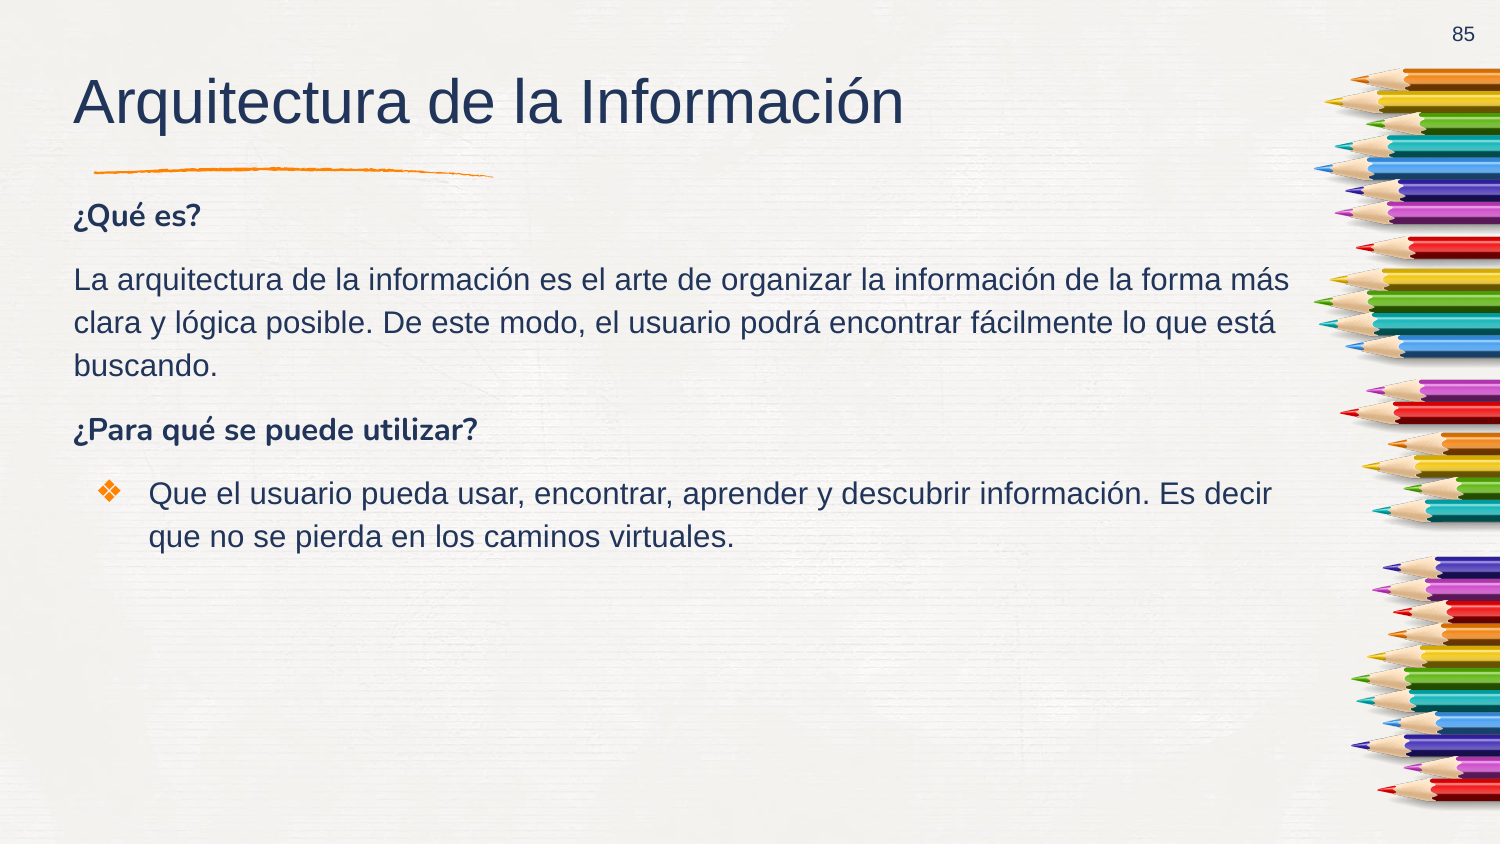

85
# Arquitectura de la Información
¿Qué es?
La arquitectura de la información es el arte de organizar la información de la forma más clara y lógica posible. De este modo, el usuario podrá encontrar fácilmente lo que está buscando.
¿Para qué se puede utilizar?
Que el usuario pueda usar, encontrar, aprender y descubrir información. Es decir que no se pierda en los caminos virtuales.